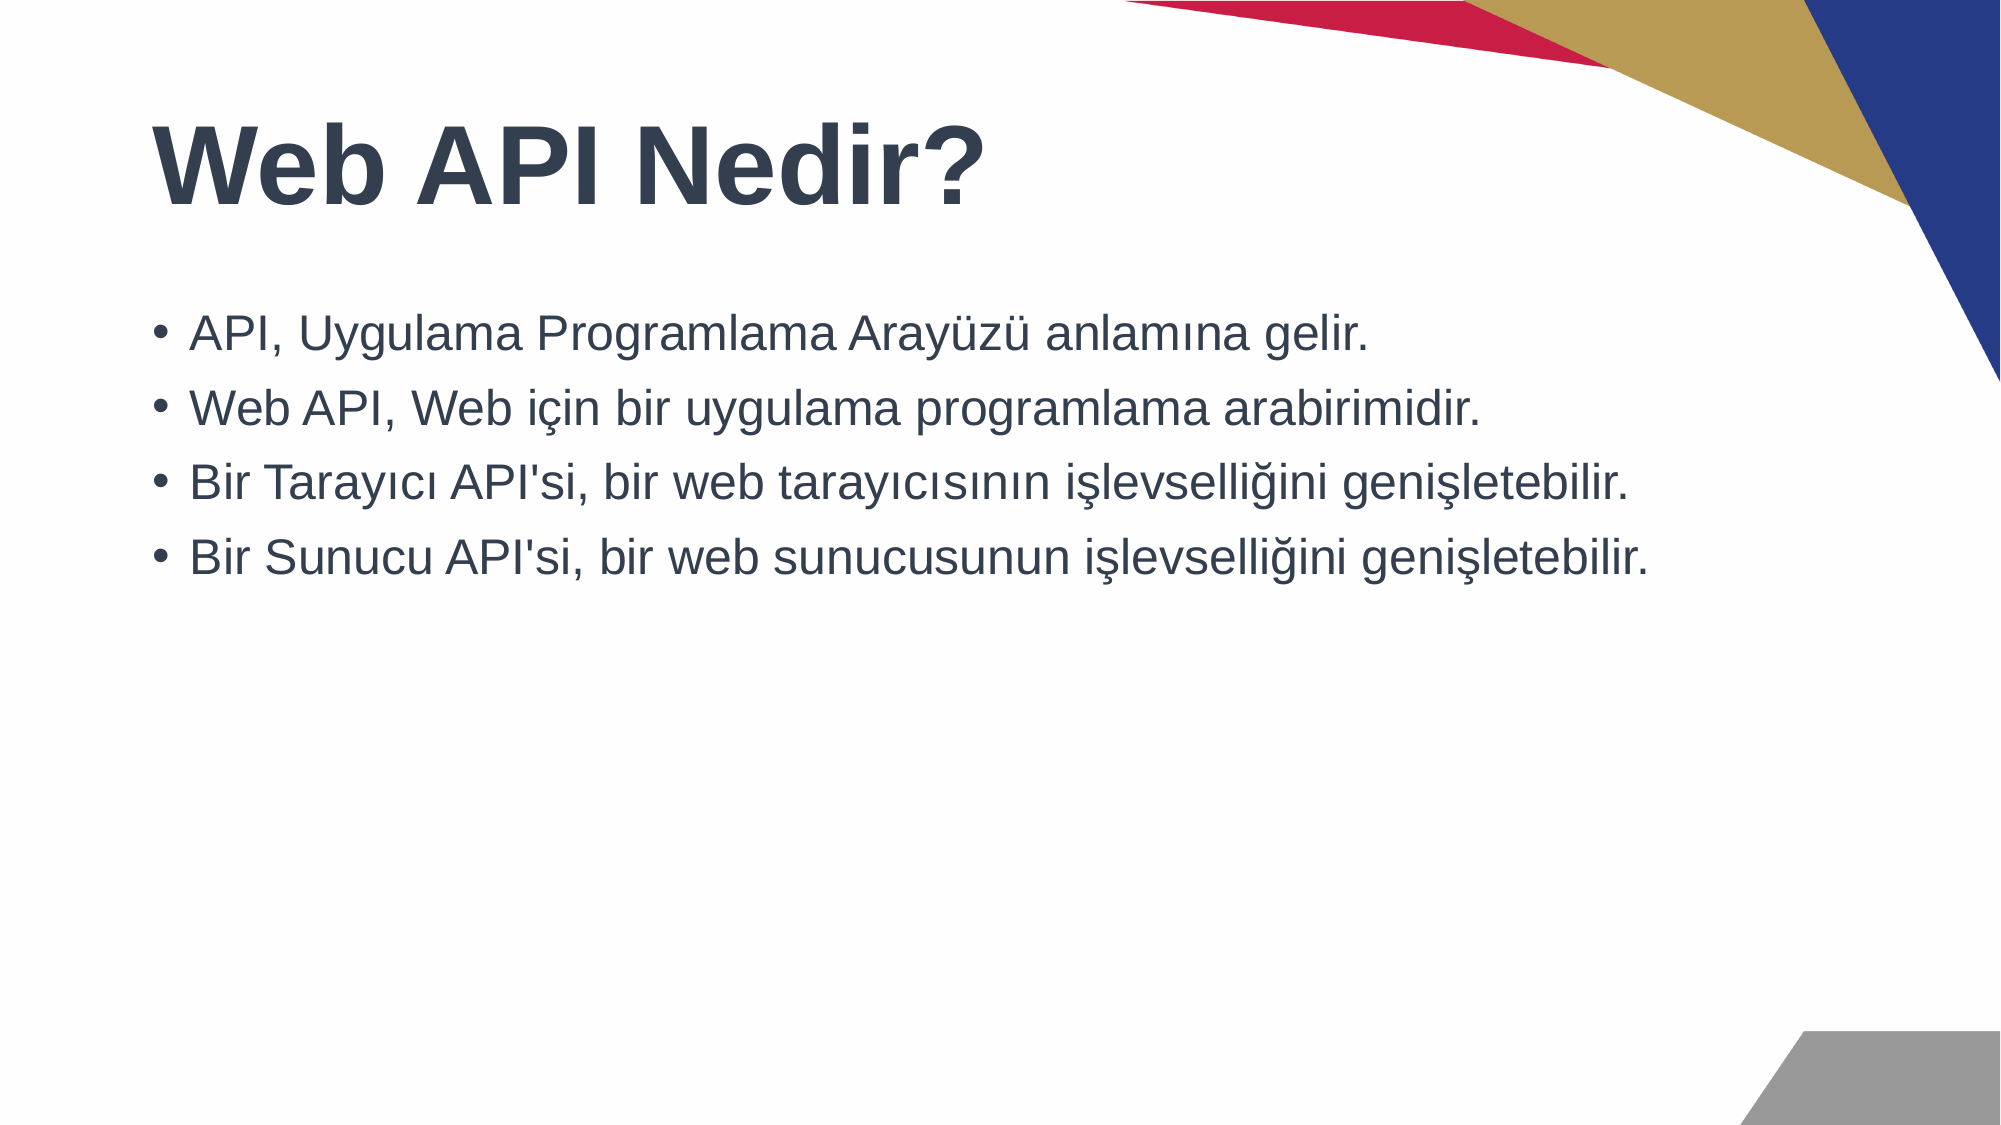

# Web API Nedir?
API, Uygulama Programlama Arayüzü anlamına gelir.
Web API, Web için bir uygulama programlama arabirimidir.
Bir Tarayıcı API'si, bir web tarayıcısının işlevselliğini genişletebilir.
Bir Sunucu API'si, bir web sunucusunun işlevselliğini genişletebilir.